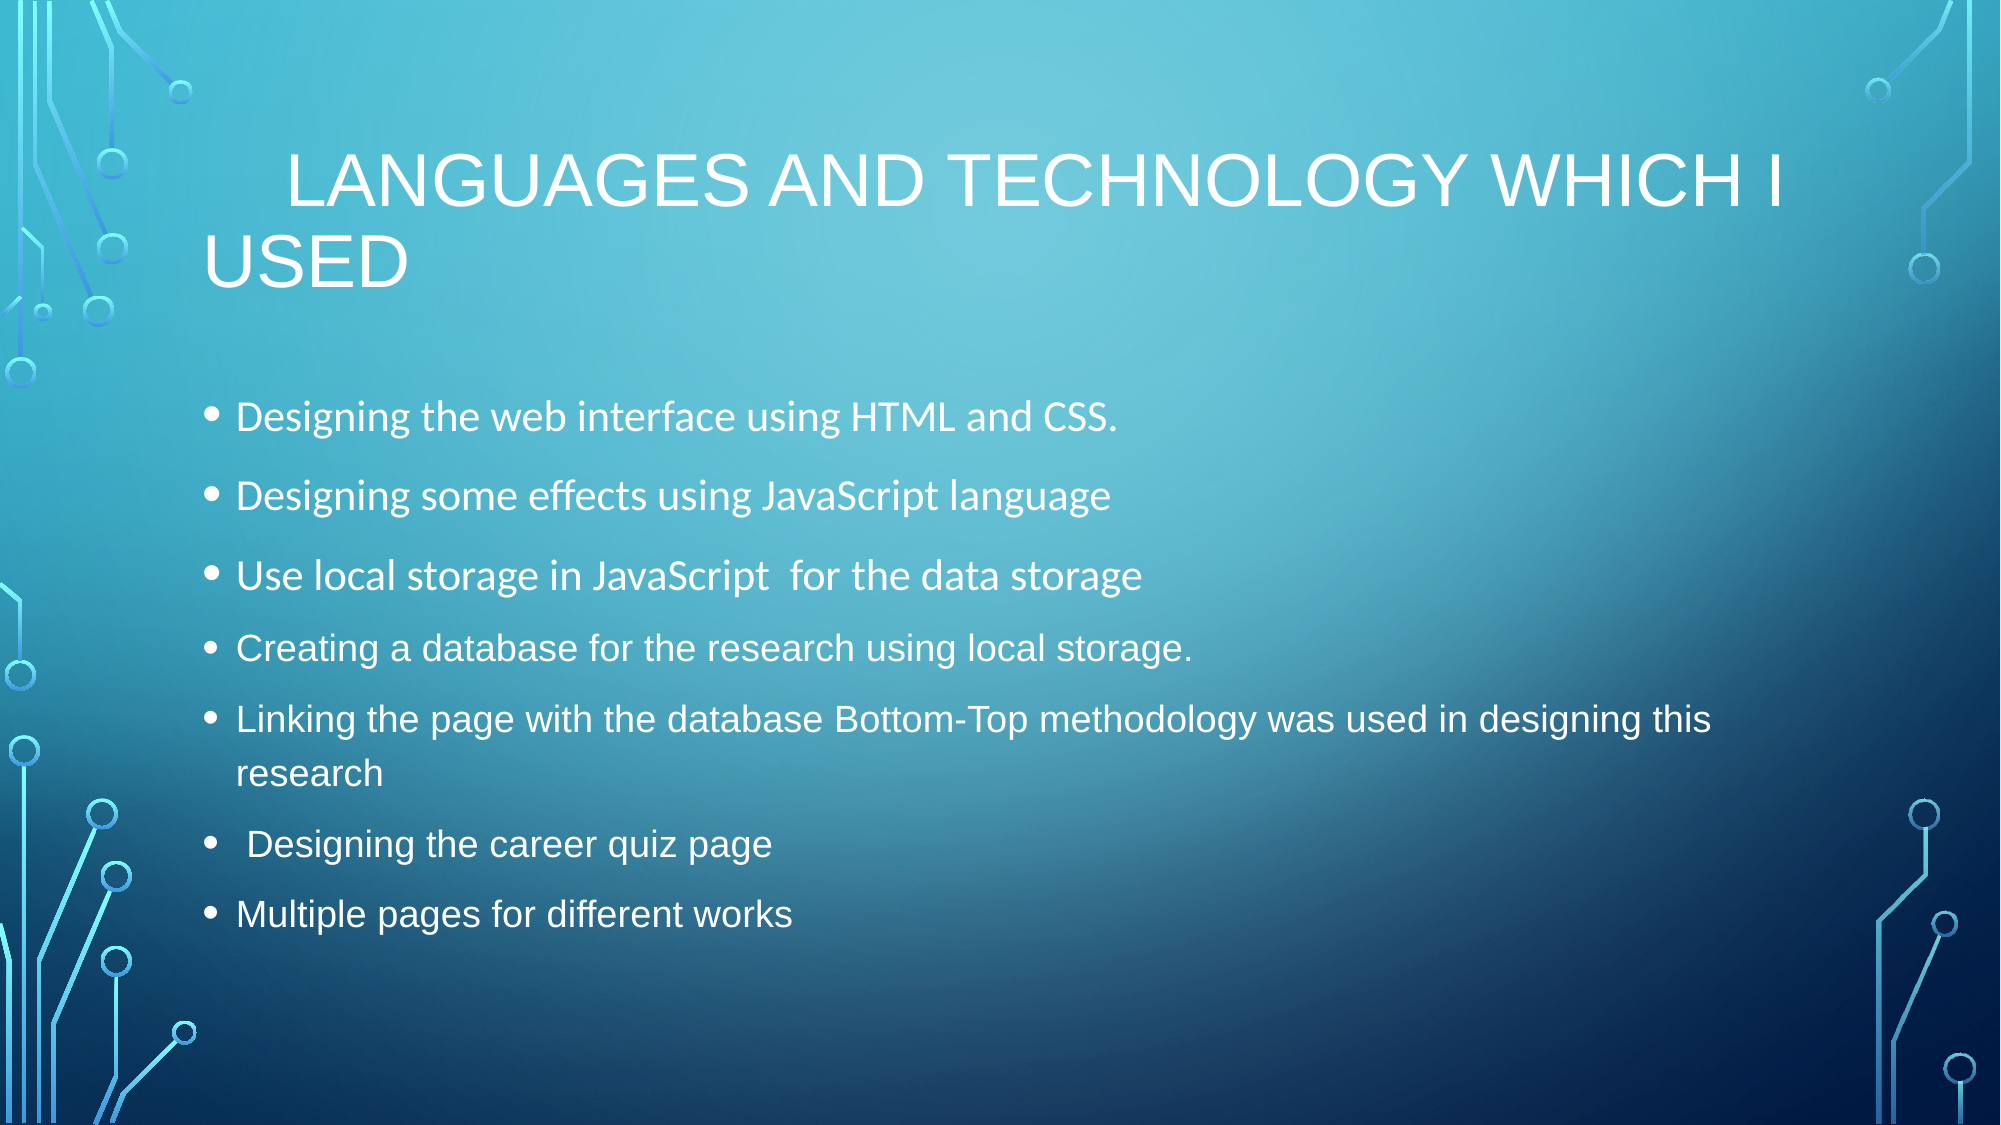

# languages and technology which I used
Designing the web interface using HTML and CSS.
Designing some effects using JavaScript language
Use local storage in JavaScript  for the data storage
Creating a database for the research using local storage.
Linking the page with the database Bottom-Top methodology was used in designing this research
 Designing the career quiz page
Multiple pages for different works